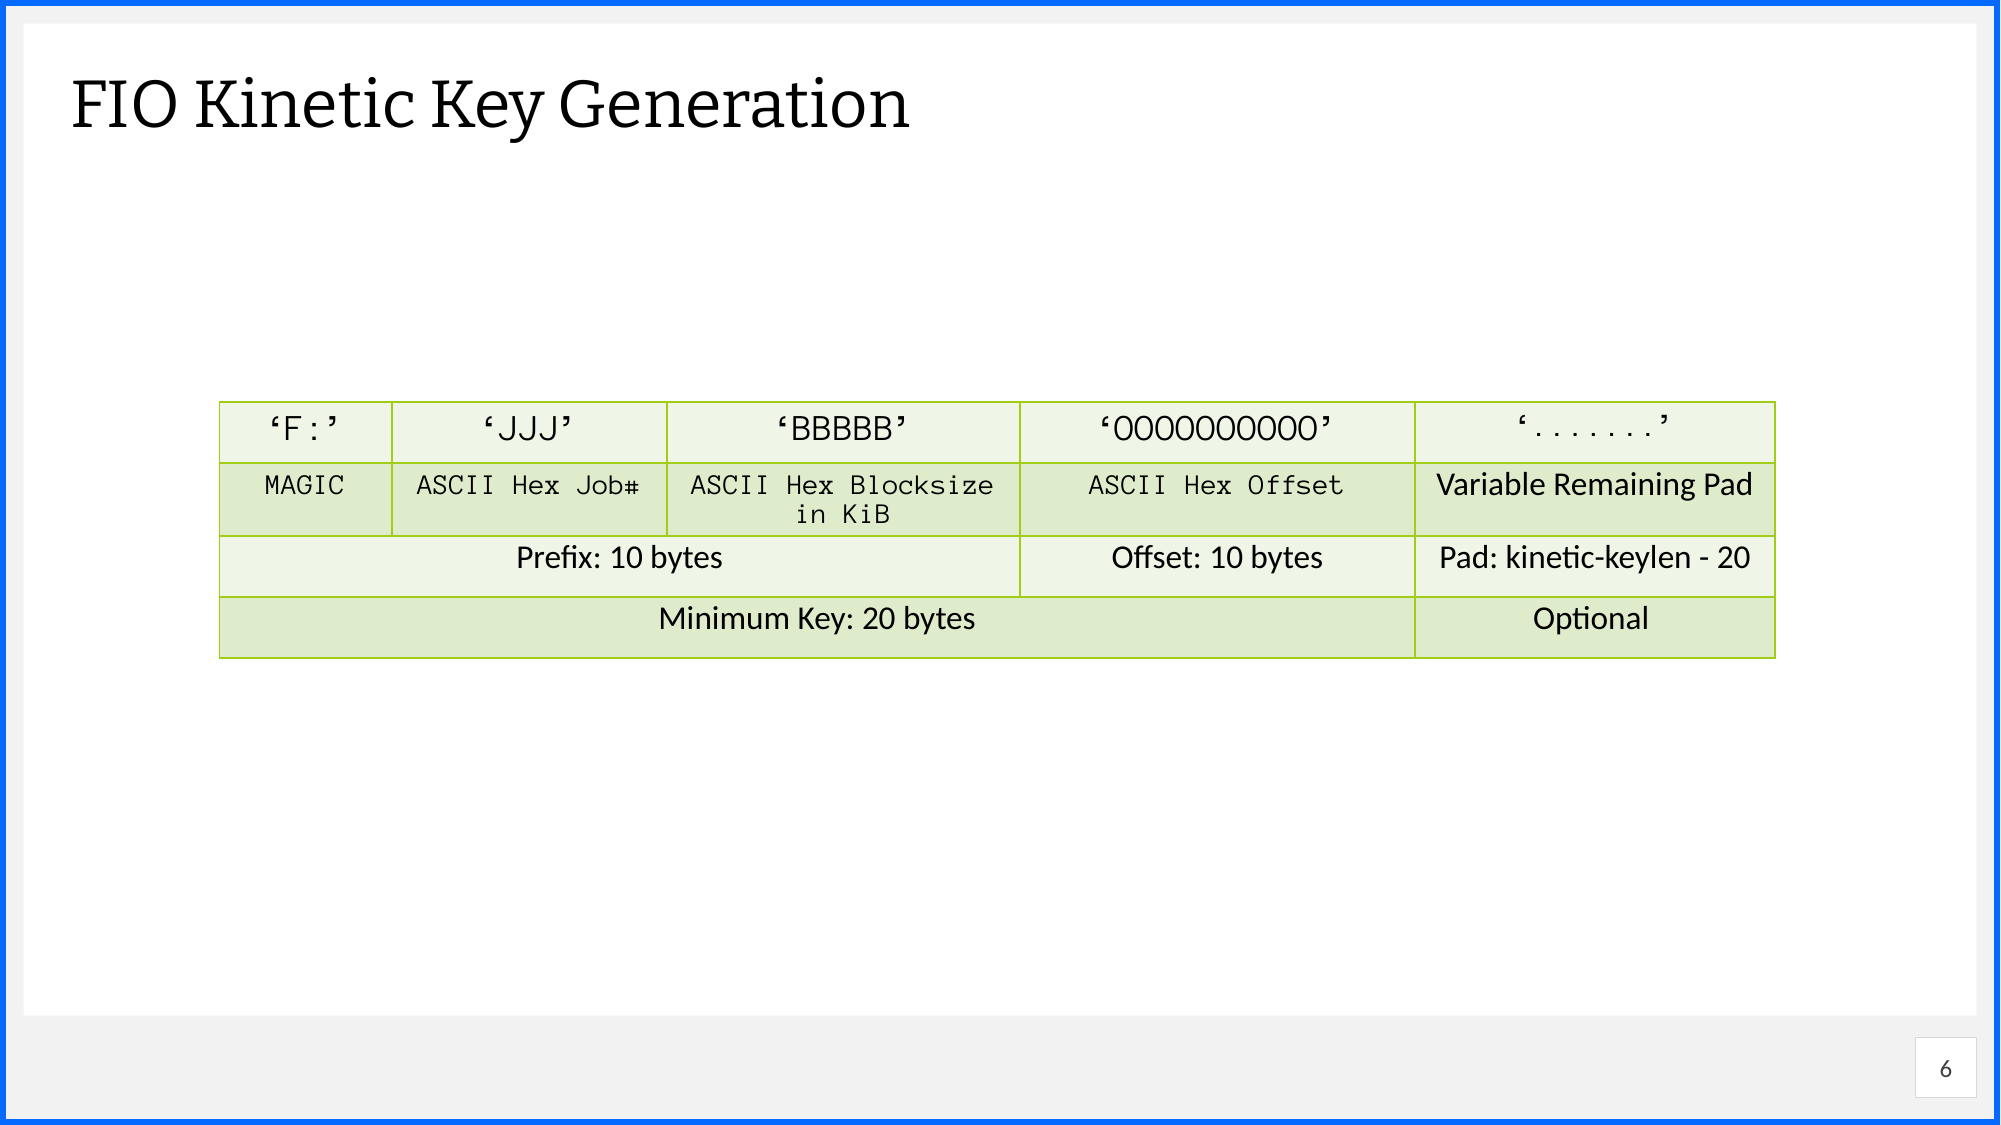

# FIO Kinetic Key Generation
| ‘F:’ | ‘JJJ’ | ‘BBBBB’ | ‘OOOOOOOOOO’ | ‘.......’ |
| --- | --- | --- | --- | --- |
| MAGIC | ASCII Hex Job# | ASCII Hex Blocksize in KiB | ASCII Hex Offset | Variable Remaining Pad |
| Prefix: 10 bytes |  |  | Offset: 10 bytes | Pad: kinetic-keylen - 20 |
| Minimum Key: 20 bytes |  |  |  | Optional |
6